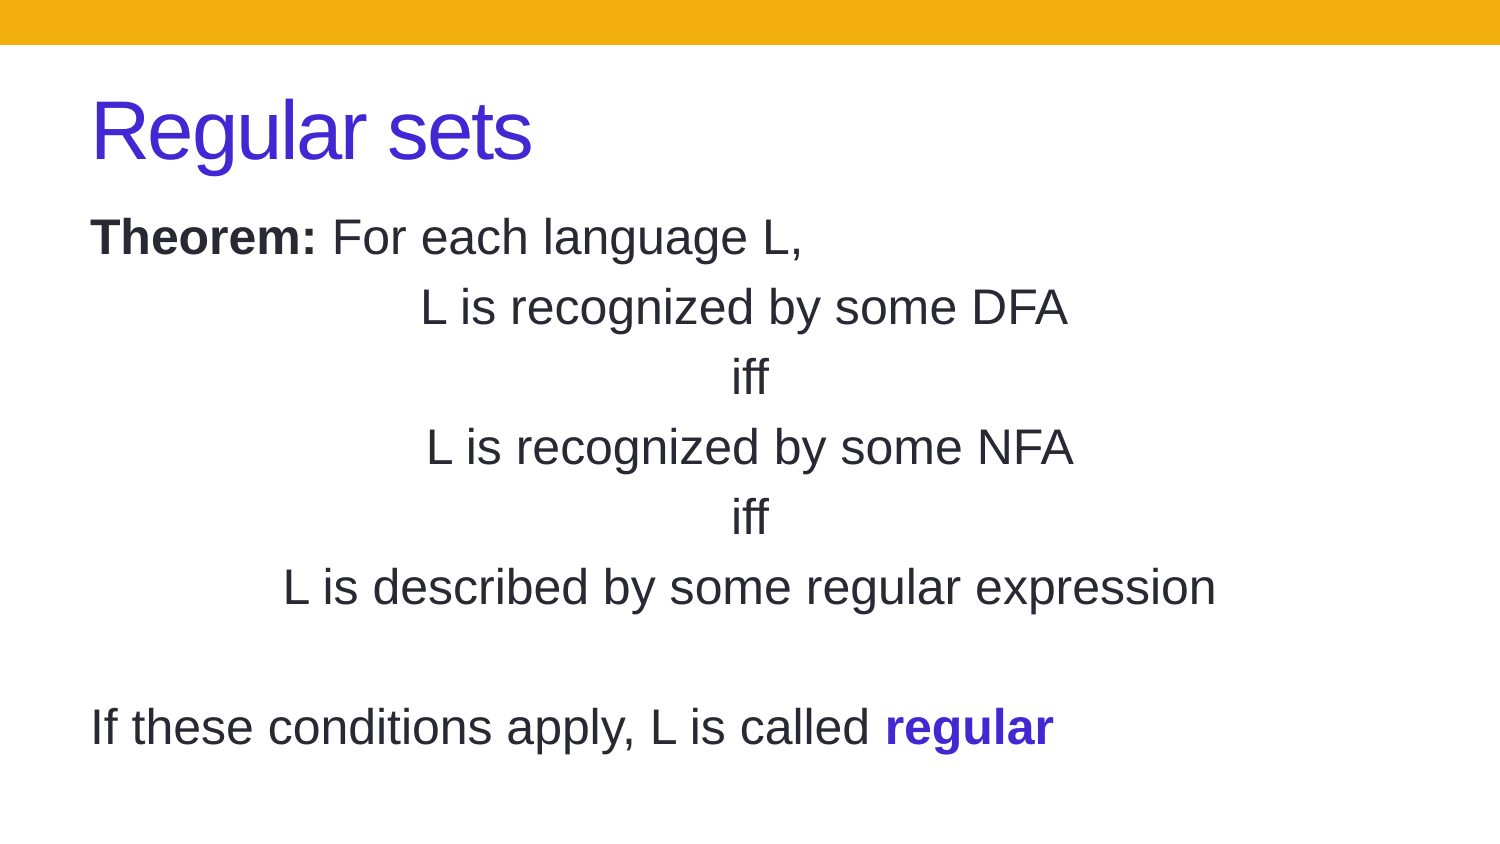

# Regular sets
Theorem: For each language L,
L is recognized by some DFA
iff
L is recognized by some NFA
iff
L is described by some regular expression

If these conditions apply, L is called regular